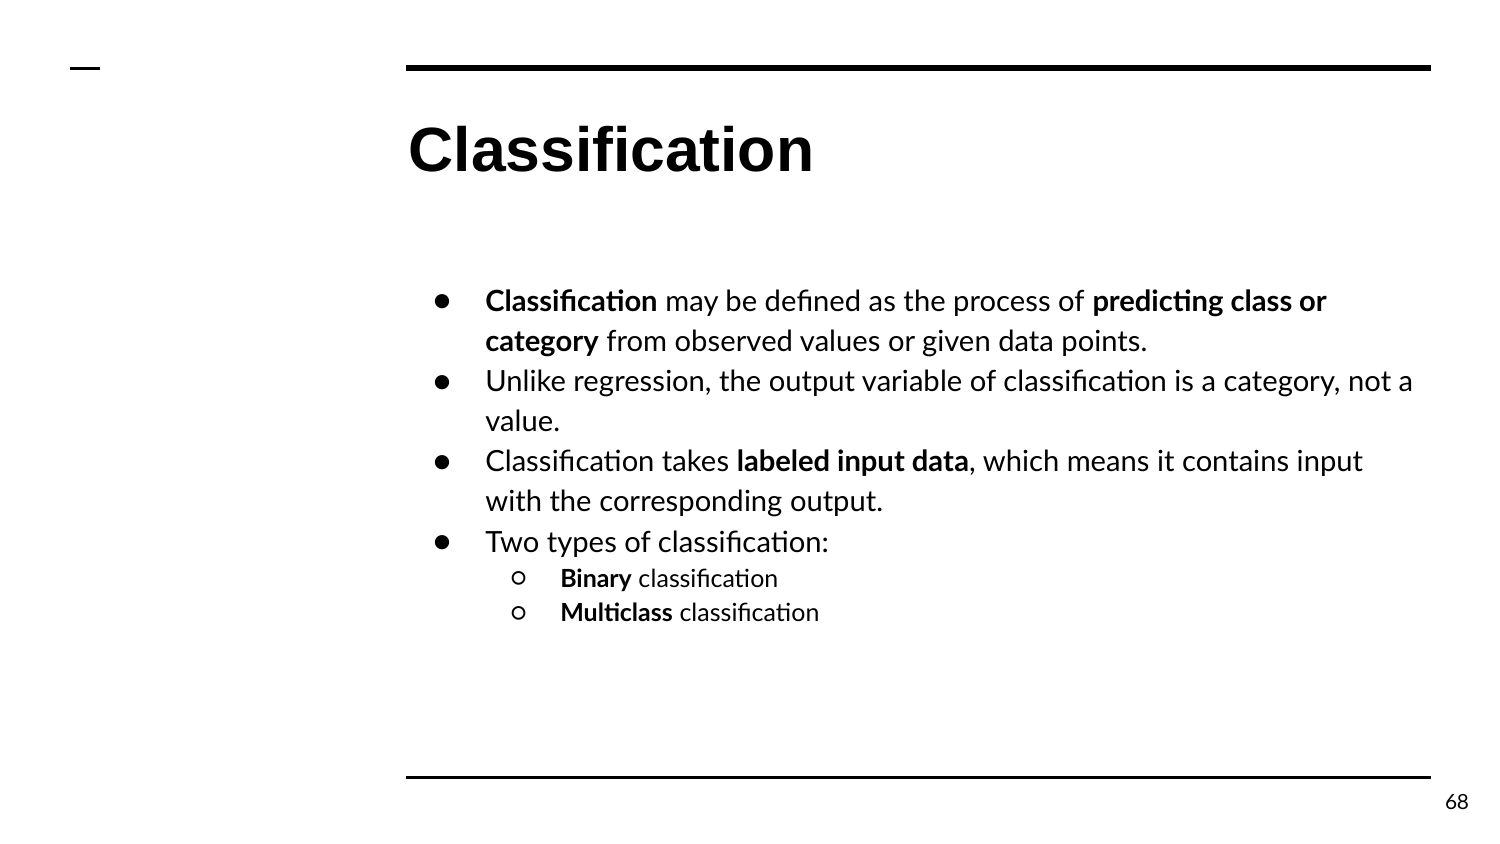

# Classification
Classification may be defined as the process of predicting class or category from observed values or given data points.
Unlike regression, the output variable of classification is a category, not a value.
Classification takes labeled input data, which means it contains input with the corresponding output.
Two types of classification:
Binary classification
Multiclass classification
68